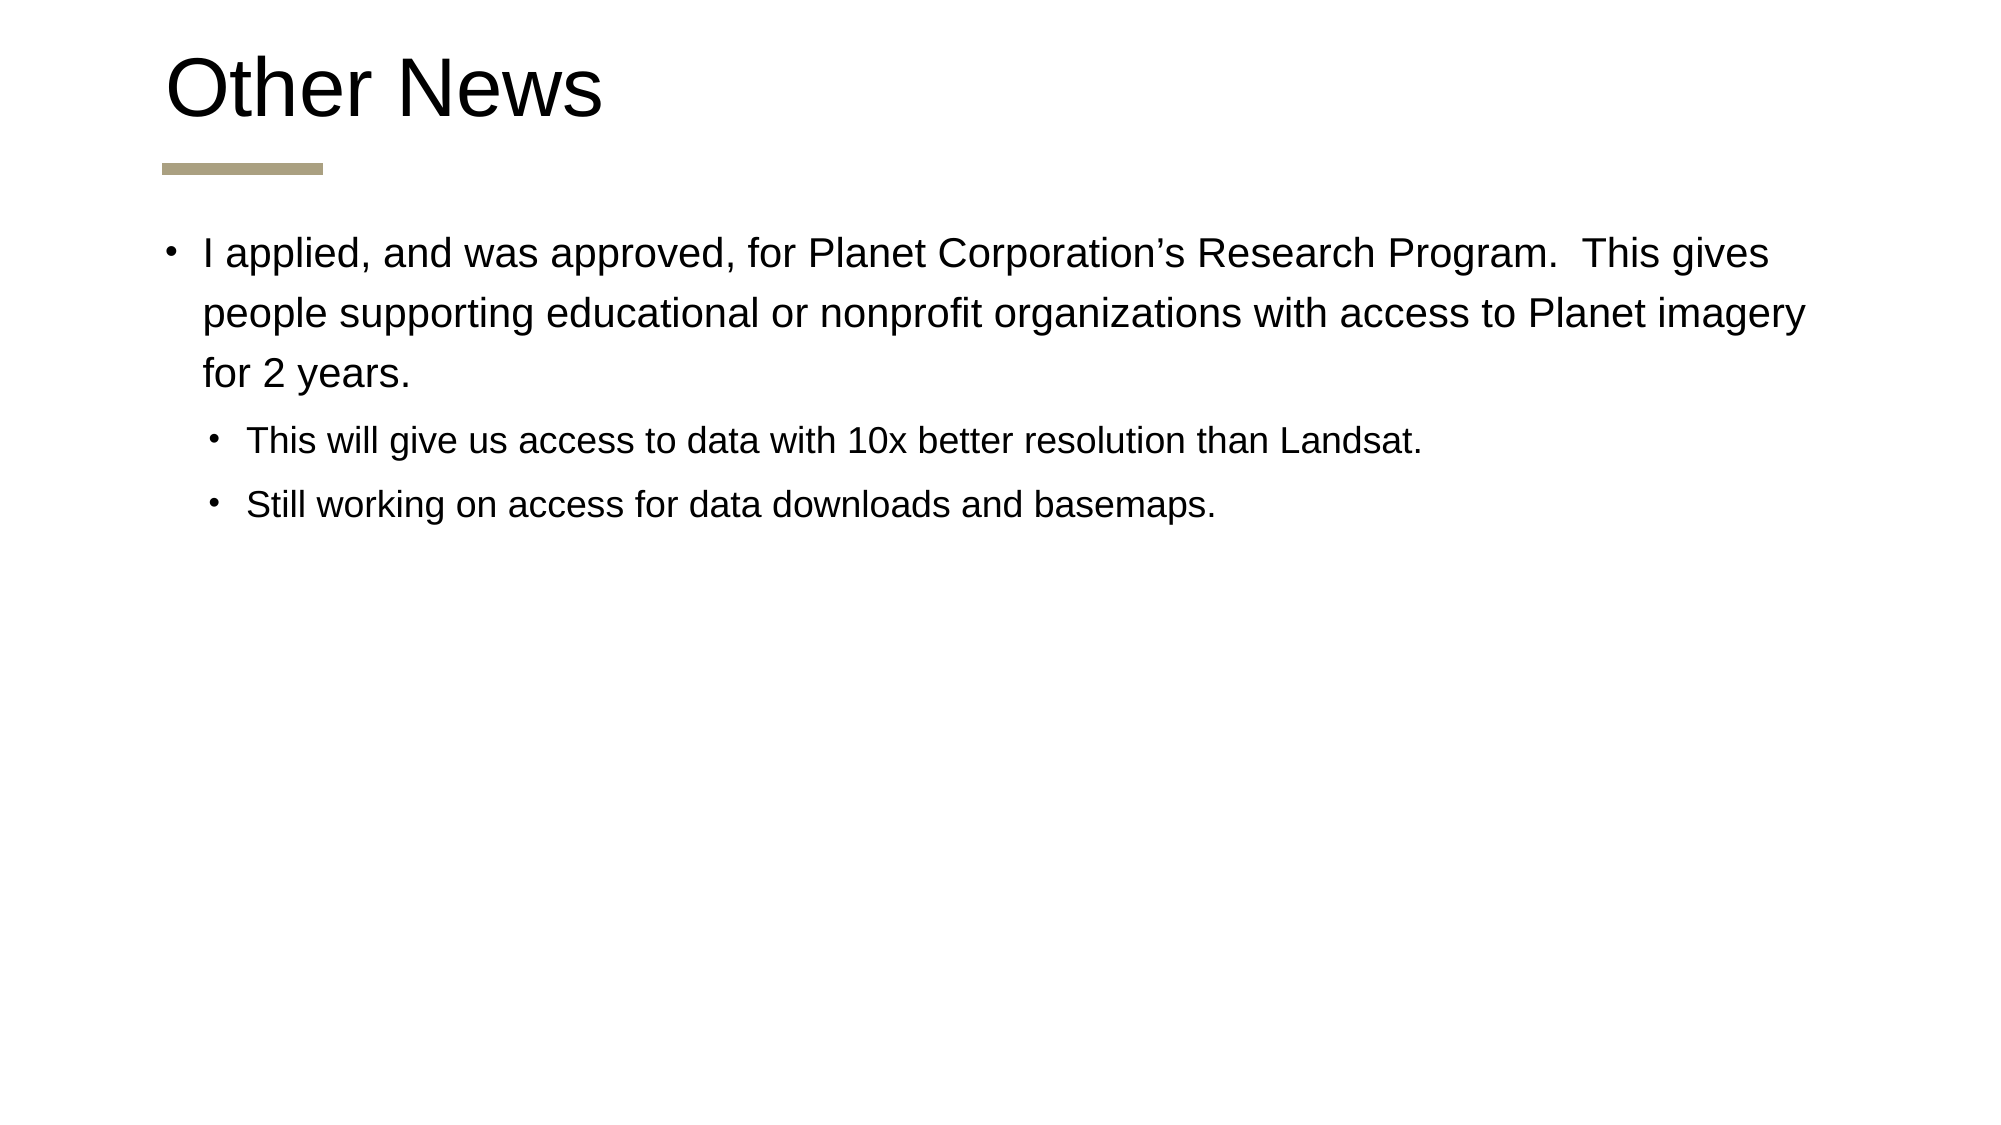

# Other News
I applied, and was approved, for Planet Corporation’s Research Program.  This gives people supporting educational or nonprofit organizations with access to Planet imagery for 2 years.
This will give us access to data with 10x better resolution than Landsat.
Still working on access for data downloads and basemaps.